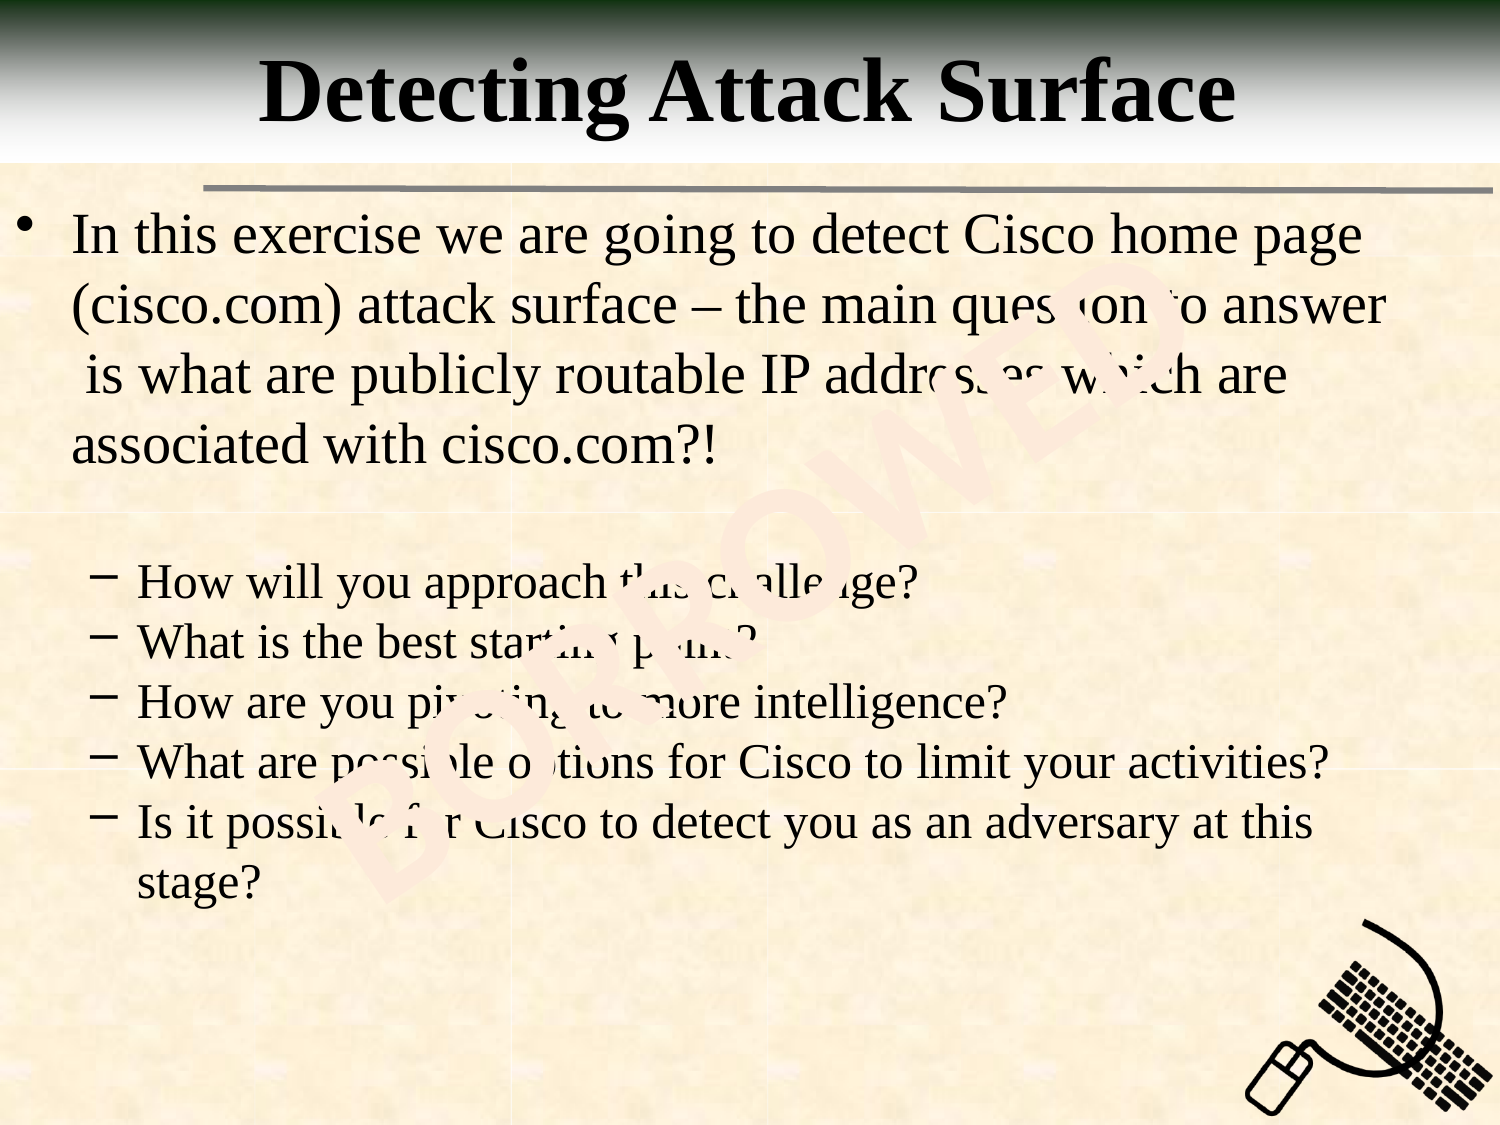

# Detecting Attack Surface

In this exercise we are going to detect Cisco home page  (cisco.com) attack surface – the main question to answer  is what are publicly routable IP addresses which are  associated with cisco.com?!

How will you approach this challenge?
What is the best starting point?
How are you pivoting to more intelligence?
What are possible options for Cisco to limit your activities?
Is it possible for Cisco to detect you as an adversary at this
stage?
BORROWED